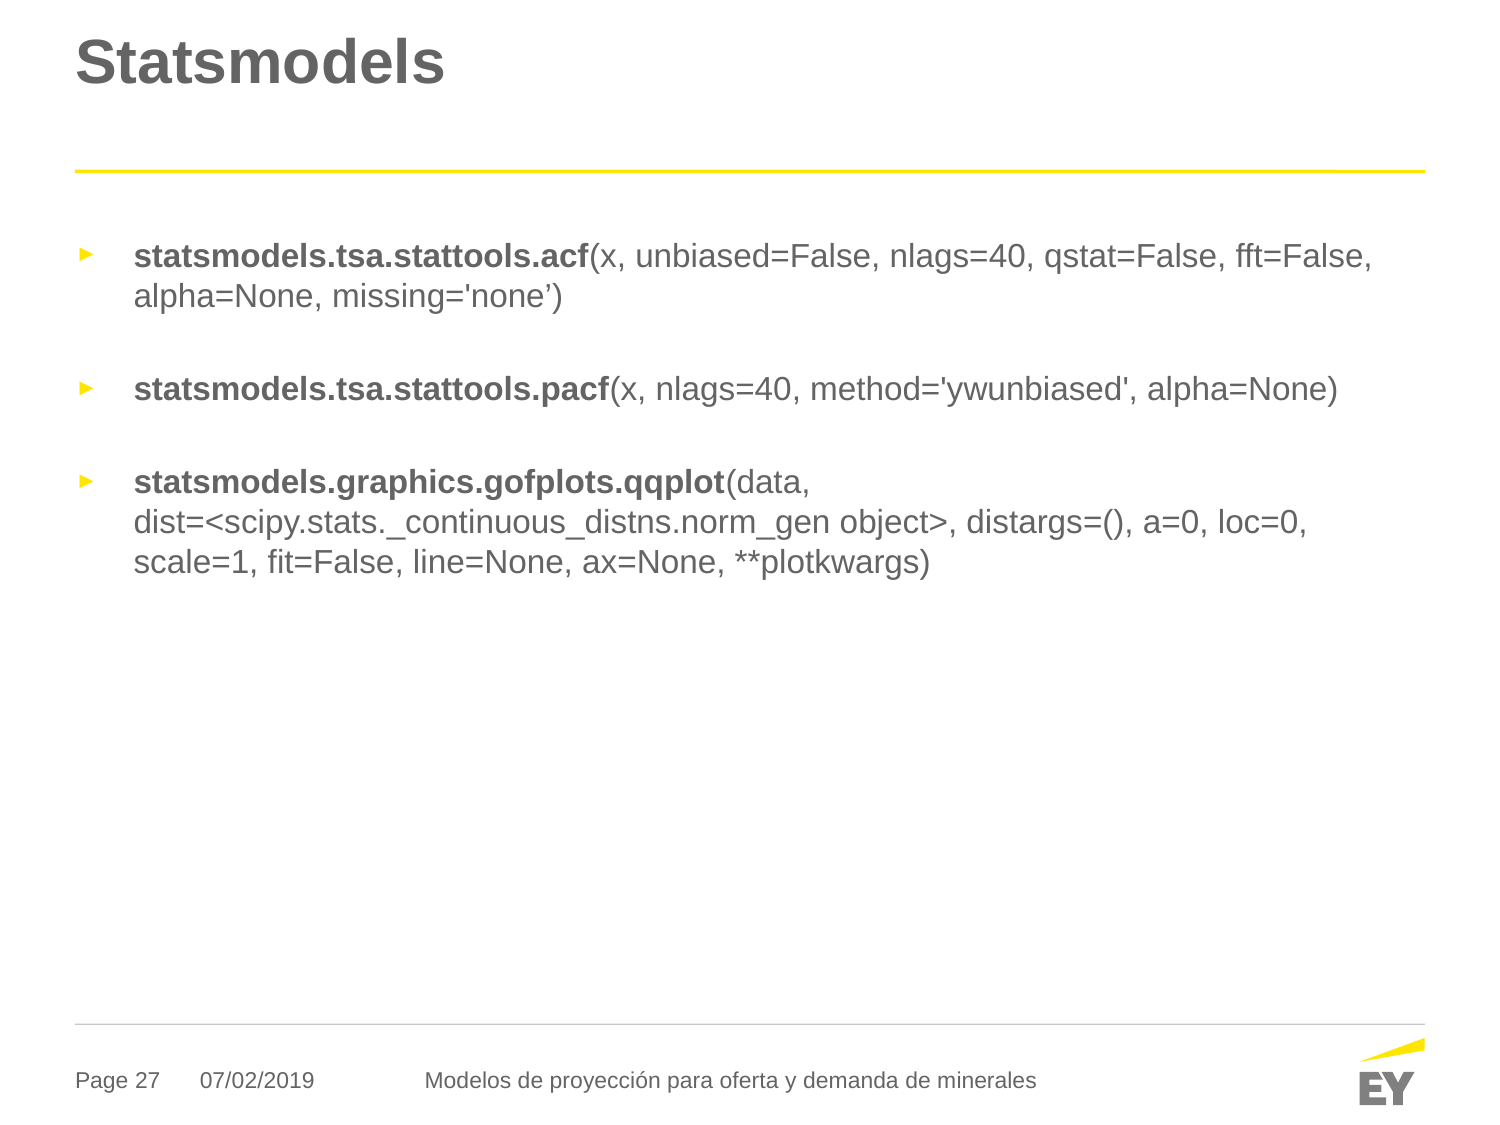

# Statsmodels
statsmodels.tsa.stattools.acf(x, unbiased=False, nlags=40, qstat=False, fft=False, alpha=None, missing='none’)

statsmodels.tsa.stattools.pacf(x, nlags=40, method='ywunbiased', alpha=None)

statsmodels.graphics.gofplots.qqplot(data, dist=<scipy.stats._continuous_distns.norm_gen object>, distargs=(), a=0, loc=0, scale=1, fit=False, line=None, ax=None, **plotkwargs)
07/02/2019
Modelos de proyección para oferta y demanda de minerales